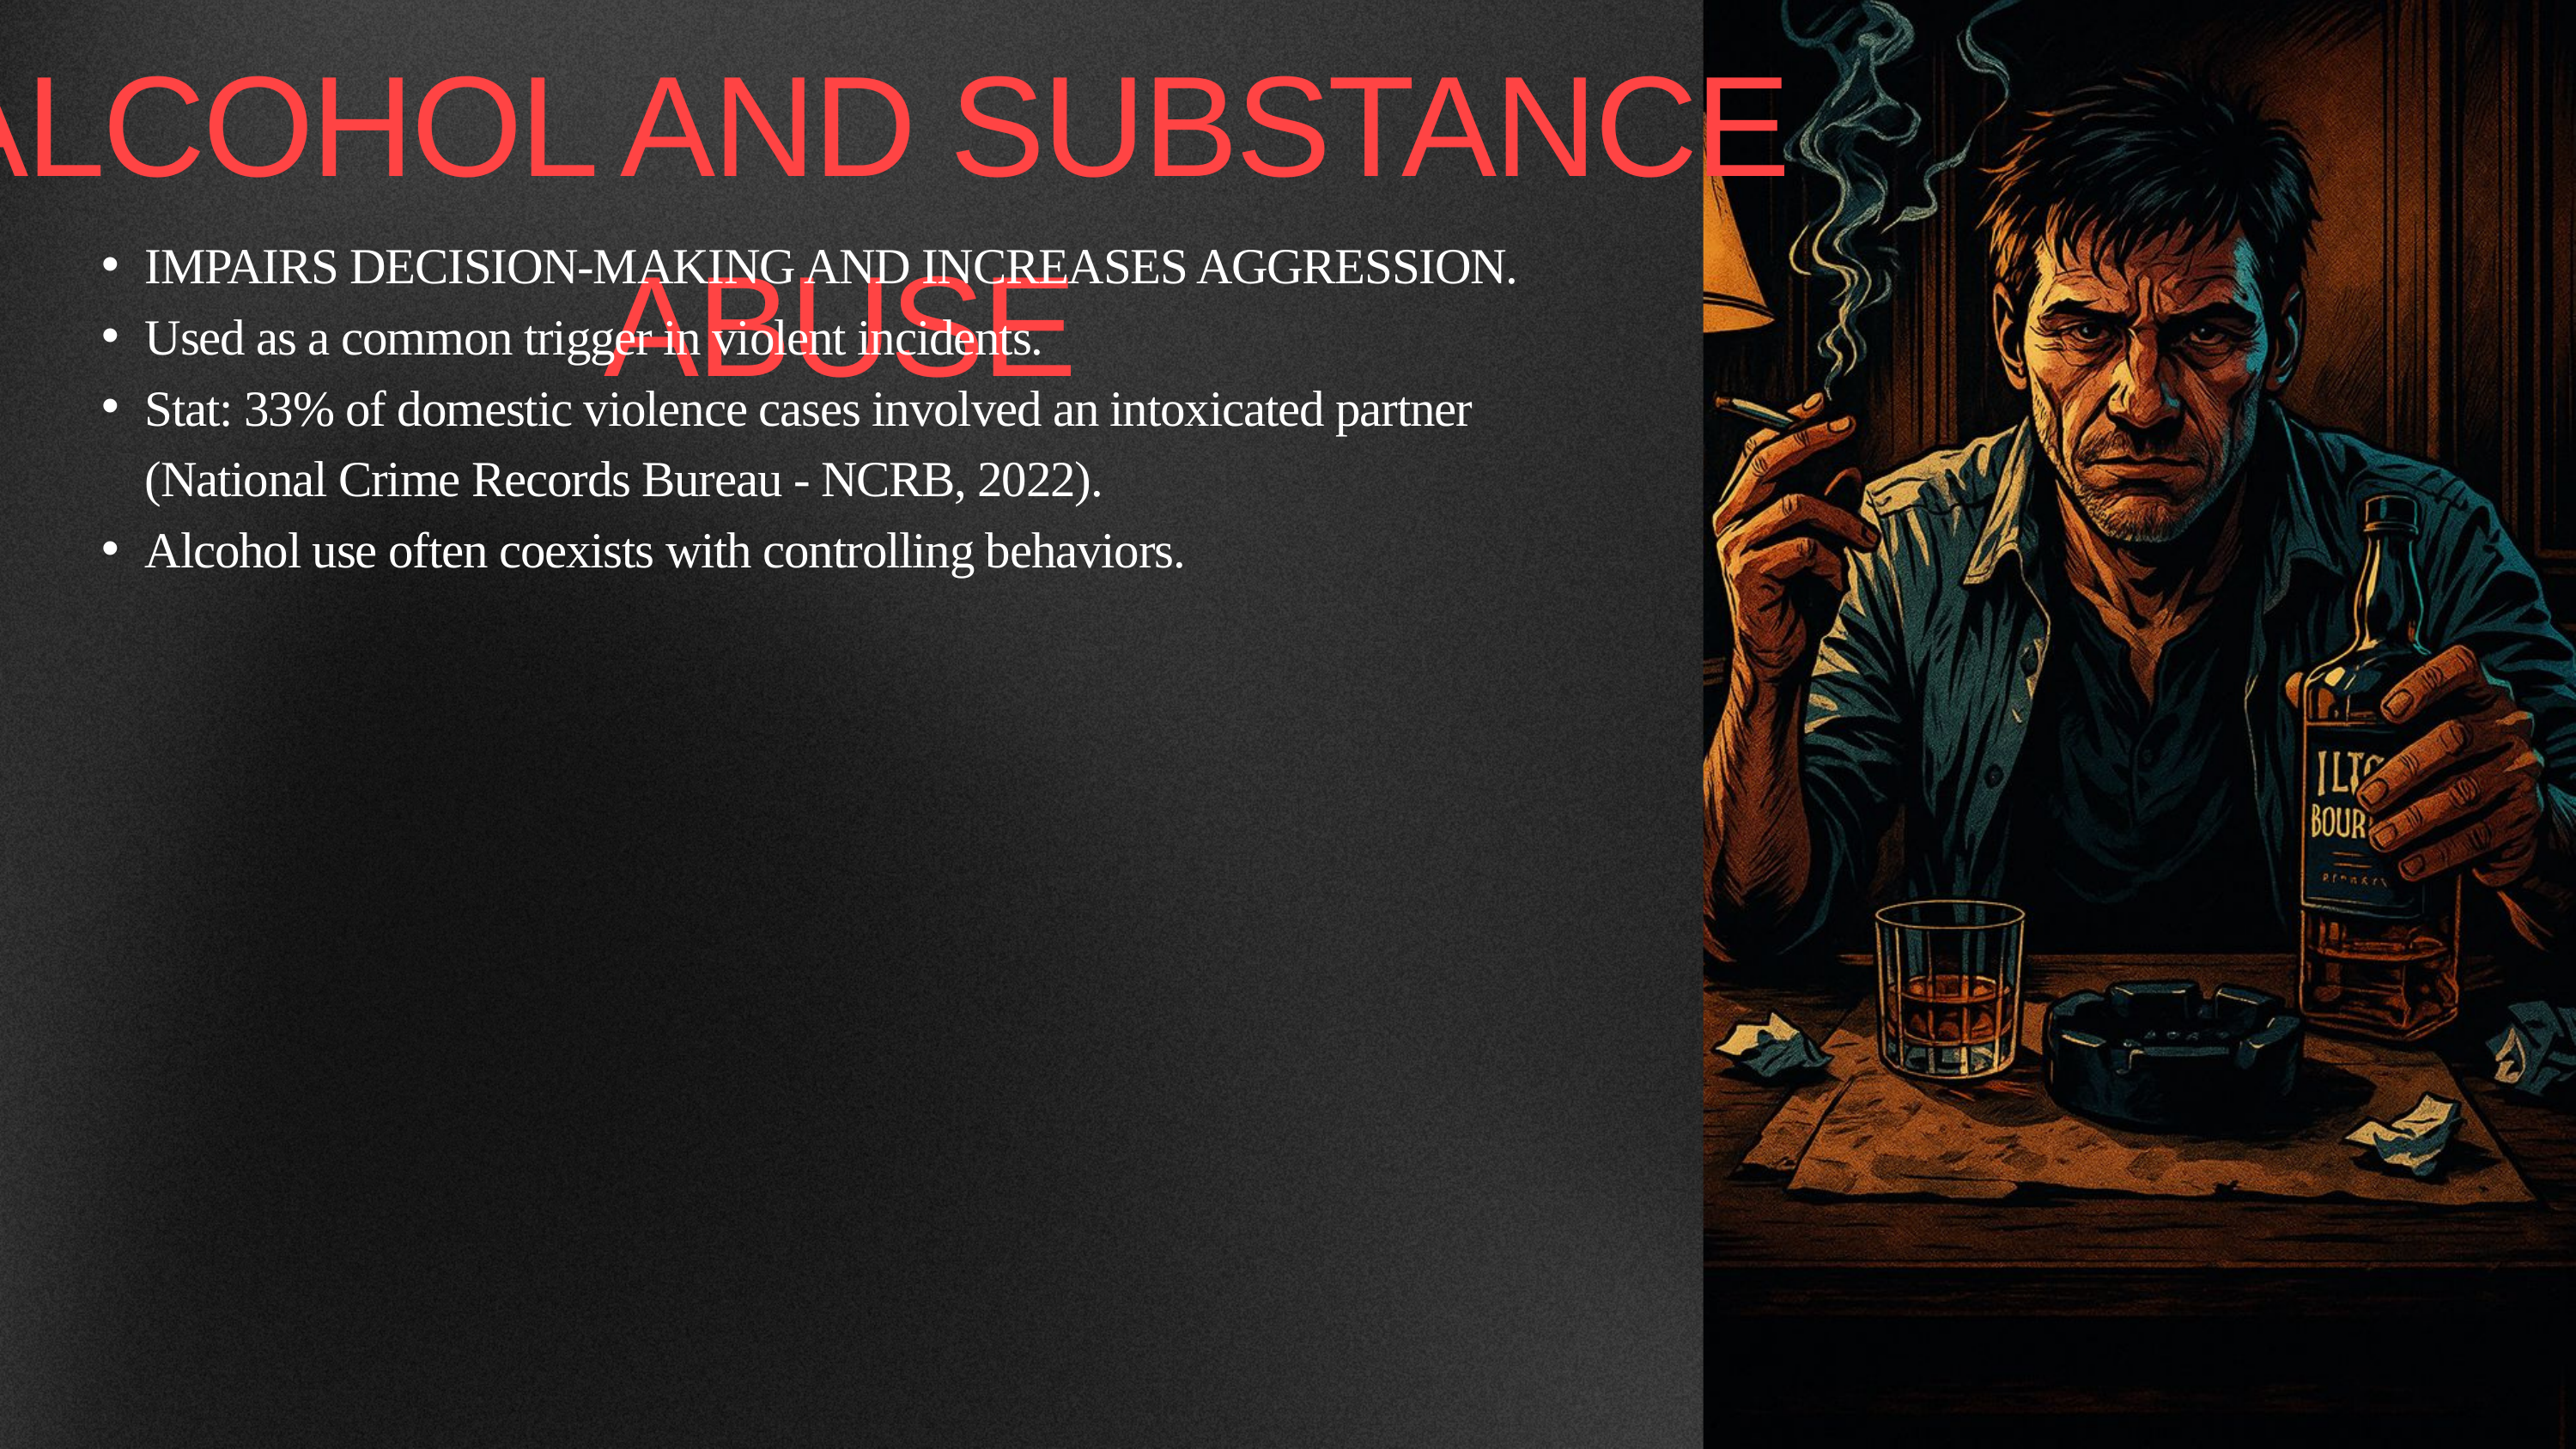

ALCOHOL AND SUBSTANCE ABUSE
IMPAIRS DECISION-MAKING AND INCREASES AGGRESSION.
Used as a common trigger in violent incidents.
Stat: 33% of domestic violence cases involved an intoxicated partner (National Crime Records Bureau - NCRB, 2022).
Alcohol use often coexists with controlling behaviors.